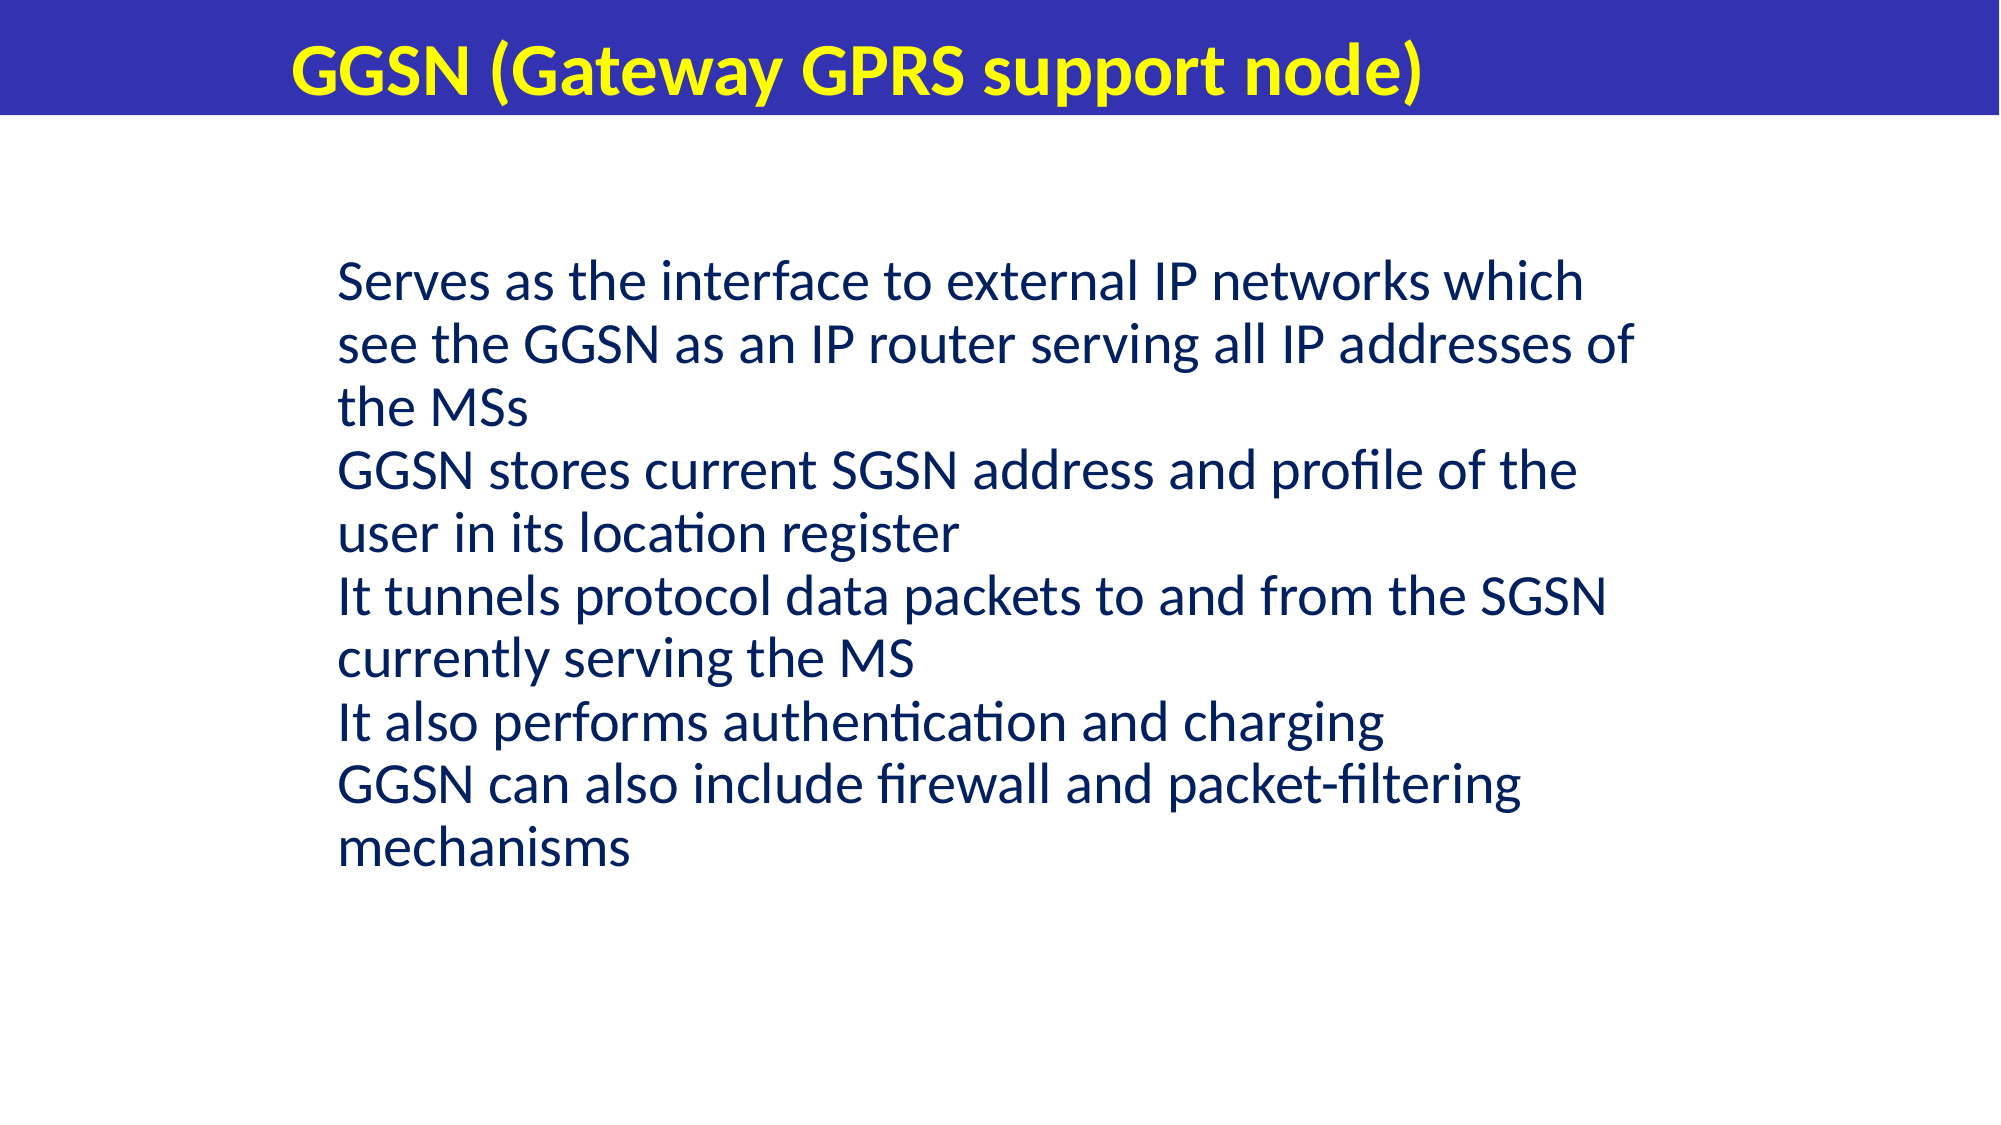

# GGSN (Gateway GPRS support node)
Serves as the interface to external IP networks which see the GGSN as an IP router serving all IP addresses of the MSs
GGSN stores current SGSN address and profile of the user in its location register
It tunnels protocol data packets to and from the SGSN currently serving the MS
It also performs authentication and charging
GGSN can also include firewall and packet-filtering mechanisms